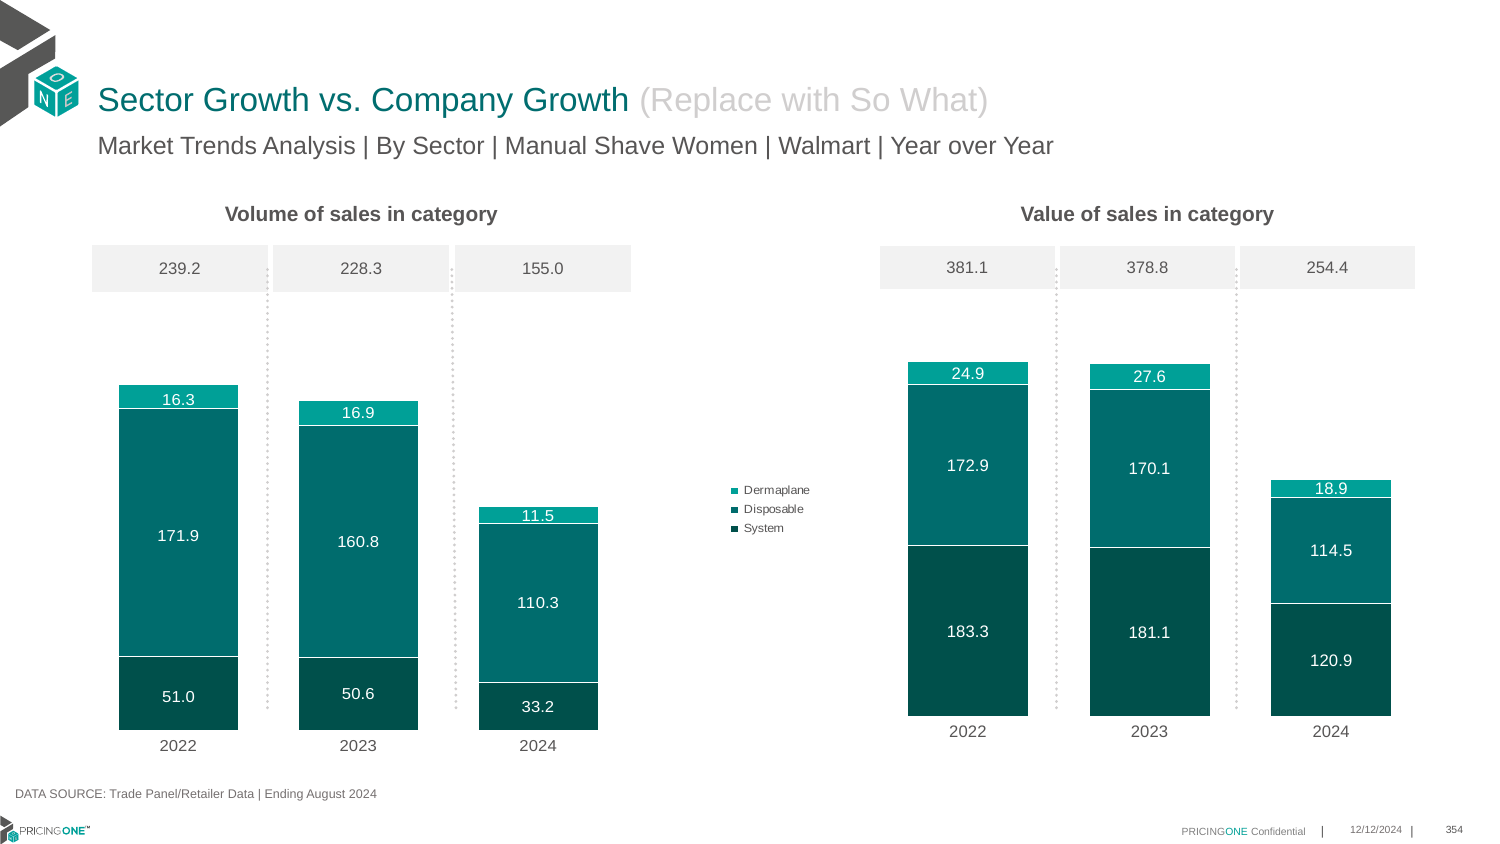

# Sector Growth vs. Company Growth (Replace with So What)
Market Trends Analysis | By Sector | Manual Shave Women | Walmart | Year over Year
| Value of sales in category |  |  |
| --- | --- | --- |
| 381.1 | 378.8 | 254.4 |
| Volume of sales in category |  |  |
| --- | --- | --- |
| 239.2 | 228.3 | 155.0 |

### Chart

| Category | System | Disposable | Dermaplane |
|---|---|---|---|
| 2022 | 183.292315 | 172.876033 | 24.927402 |
| 2023 | 181.069999 | 170.143203 | 27.572754 |
| 2024 | 120.940385 | 114.53975 | 18.930908 |

### Chart

| Category | System | Disposable | Dermaplane |
|---|---|---|---|
| 2022 | 50.979178 | 171.928981 | 16.316878 |
| 2023 | 50.615718 | 160.835699 | 16.883001 |
| 2024 | 33.187245 | 110.320704 | 11.454244 |
DATA SOURCE: Trade Panel/Retailer Data | Ending August 2024

12/12/2024
354